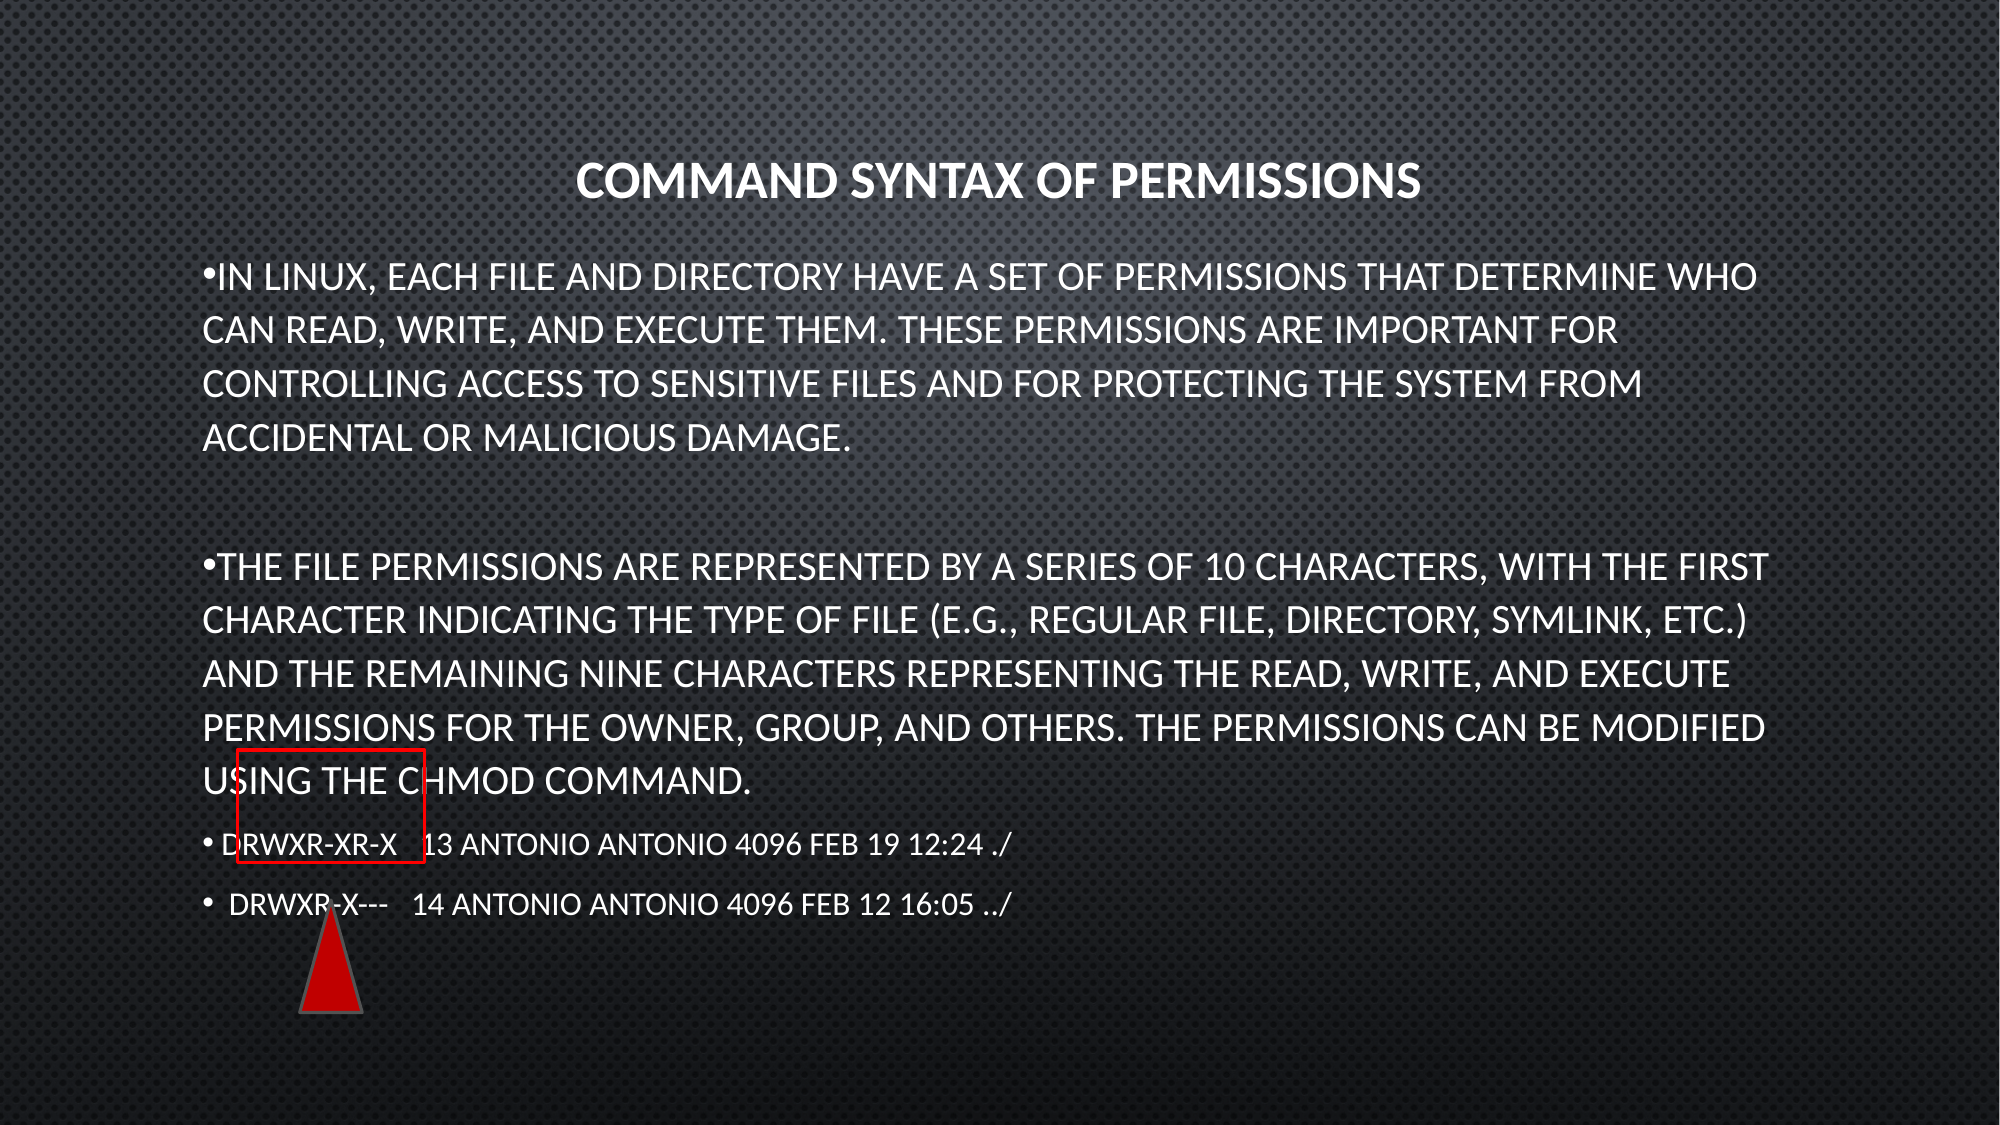

# Command Syntax of Permissions
In Linux, each file and directory have a set of permissions that determine who can read, write, and execute them. These permissions are important for controlling access to sensitive files and for protecting the system from accidental or malicious damage.

The file permissions are represented by a series of 10 characters, with the first character indicating the type of file (e.g., regular file, directory, symlink, etc.) and the remaining nine characters representing the read, write, and execute permissions for the owner, group, and others. The permissions can be modified using the chmod command.
 drwxr-xr-x   13 antonio antonio 4096 Feb 19 12:24 ./
  drwxr-x---   14 antonio antonio 4096 Feb 12 16:05 ../